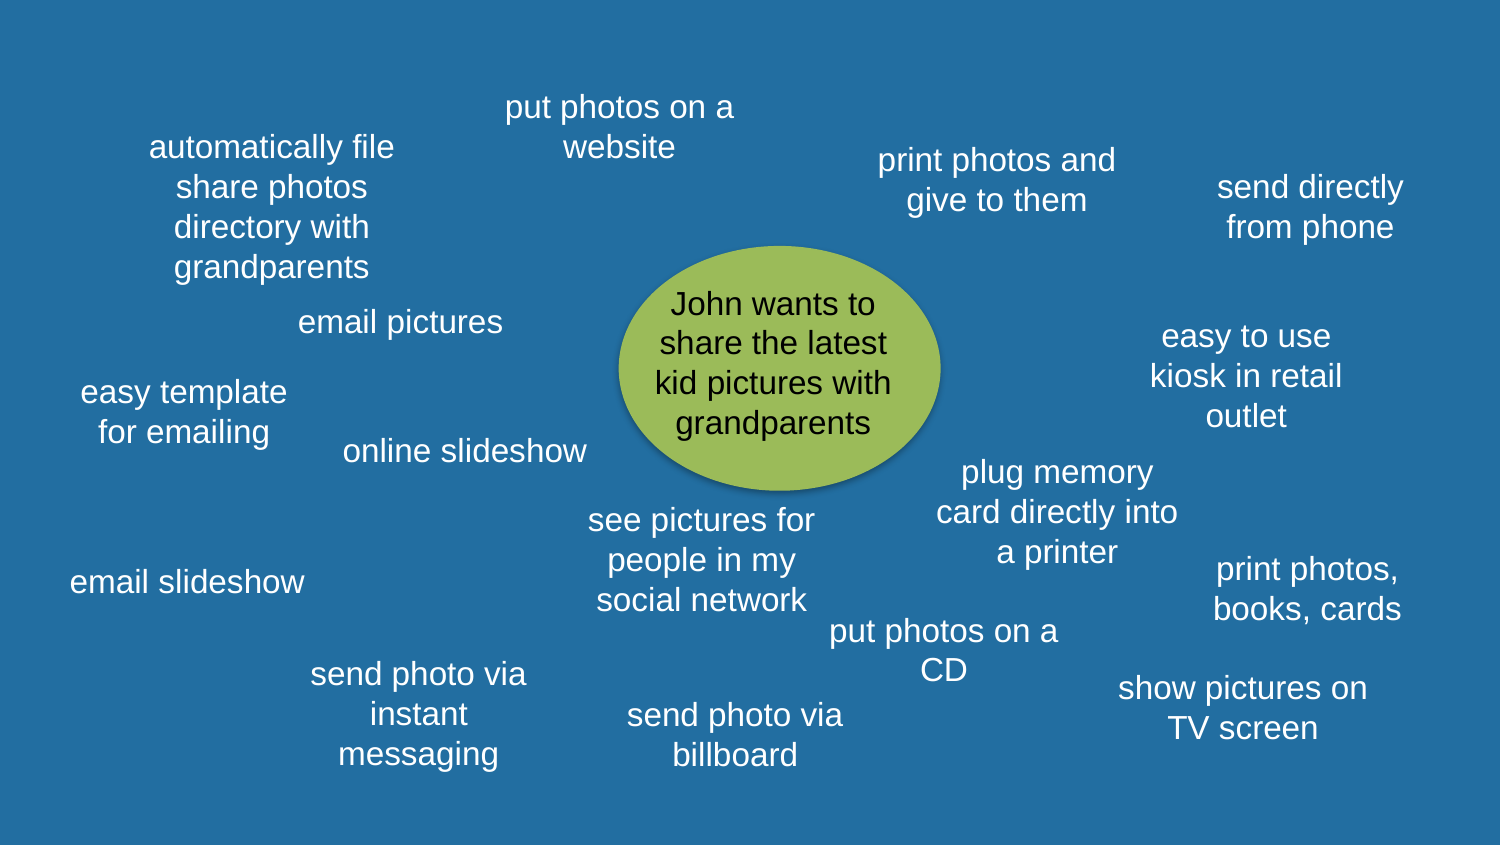

put photos on a website
automatically file share photos directory with grandparents
print photos and give to them
send directly from phone

John wants to share the latest kid pictures with grandparents
email pictures
easy to use kiosk in retail outlet
easy template for emailing
online slideshow
plug memory card directly into a printer
see pictures for people in my social network
print photos, books, cards
email slideshow
put photos on a CD
send photo via instant messaging
show pictures on TV screen
send photo via billboard